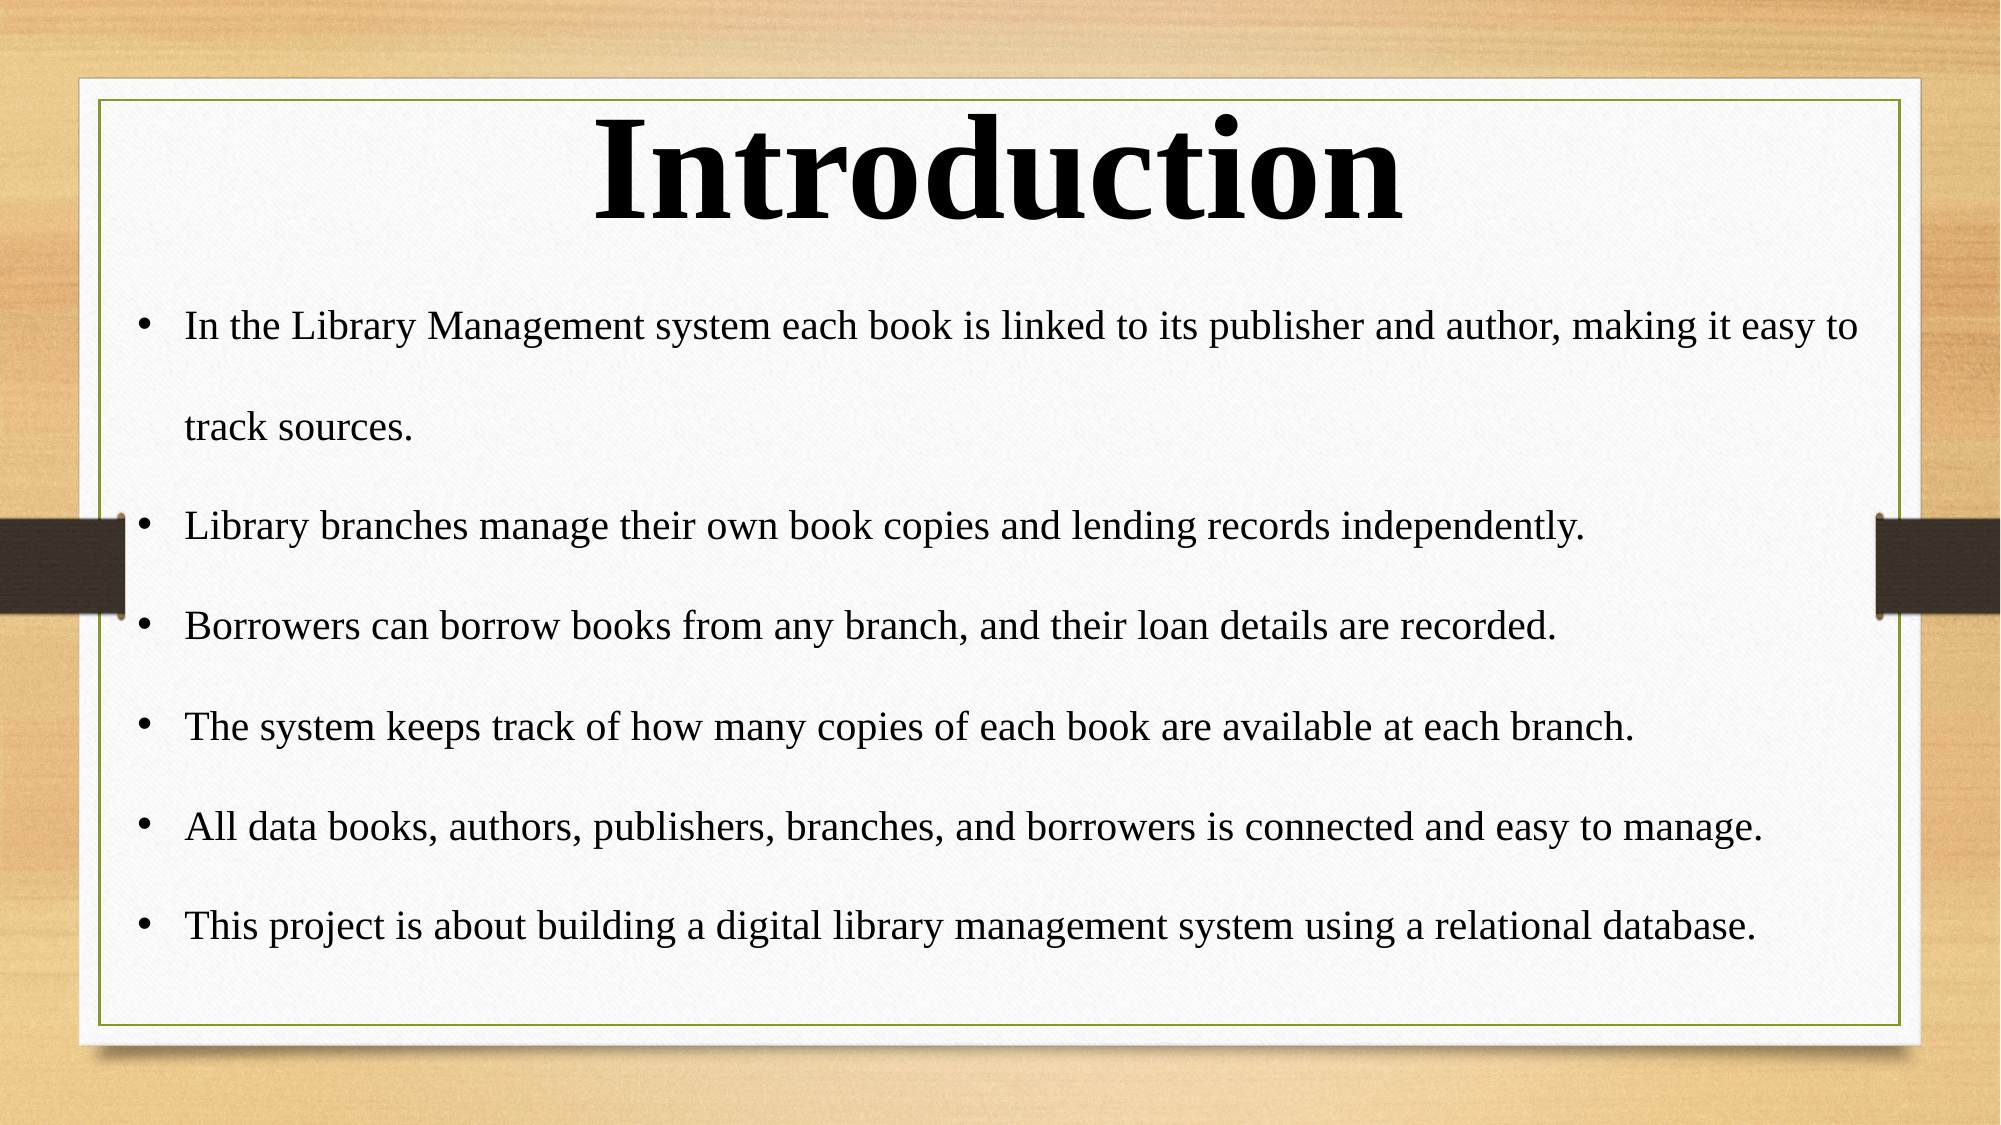

Introduction
In the Library Management system each book is linked to its publisher and author, making it easy to track sources.
Library branches manage their own book copies and lending records independently.
Borrowers can borrow books from any branch, and their loan details are recorded.
The system keeps track of how many copies of each book are available at each branch.
All data books, authors, publishers, branches, and borrowers is connected and easy to manage.
This project is about building a digital library management system using a relational database.